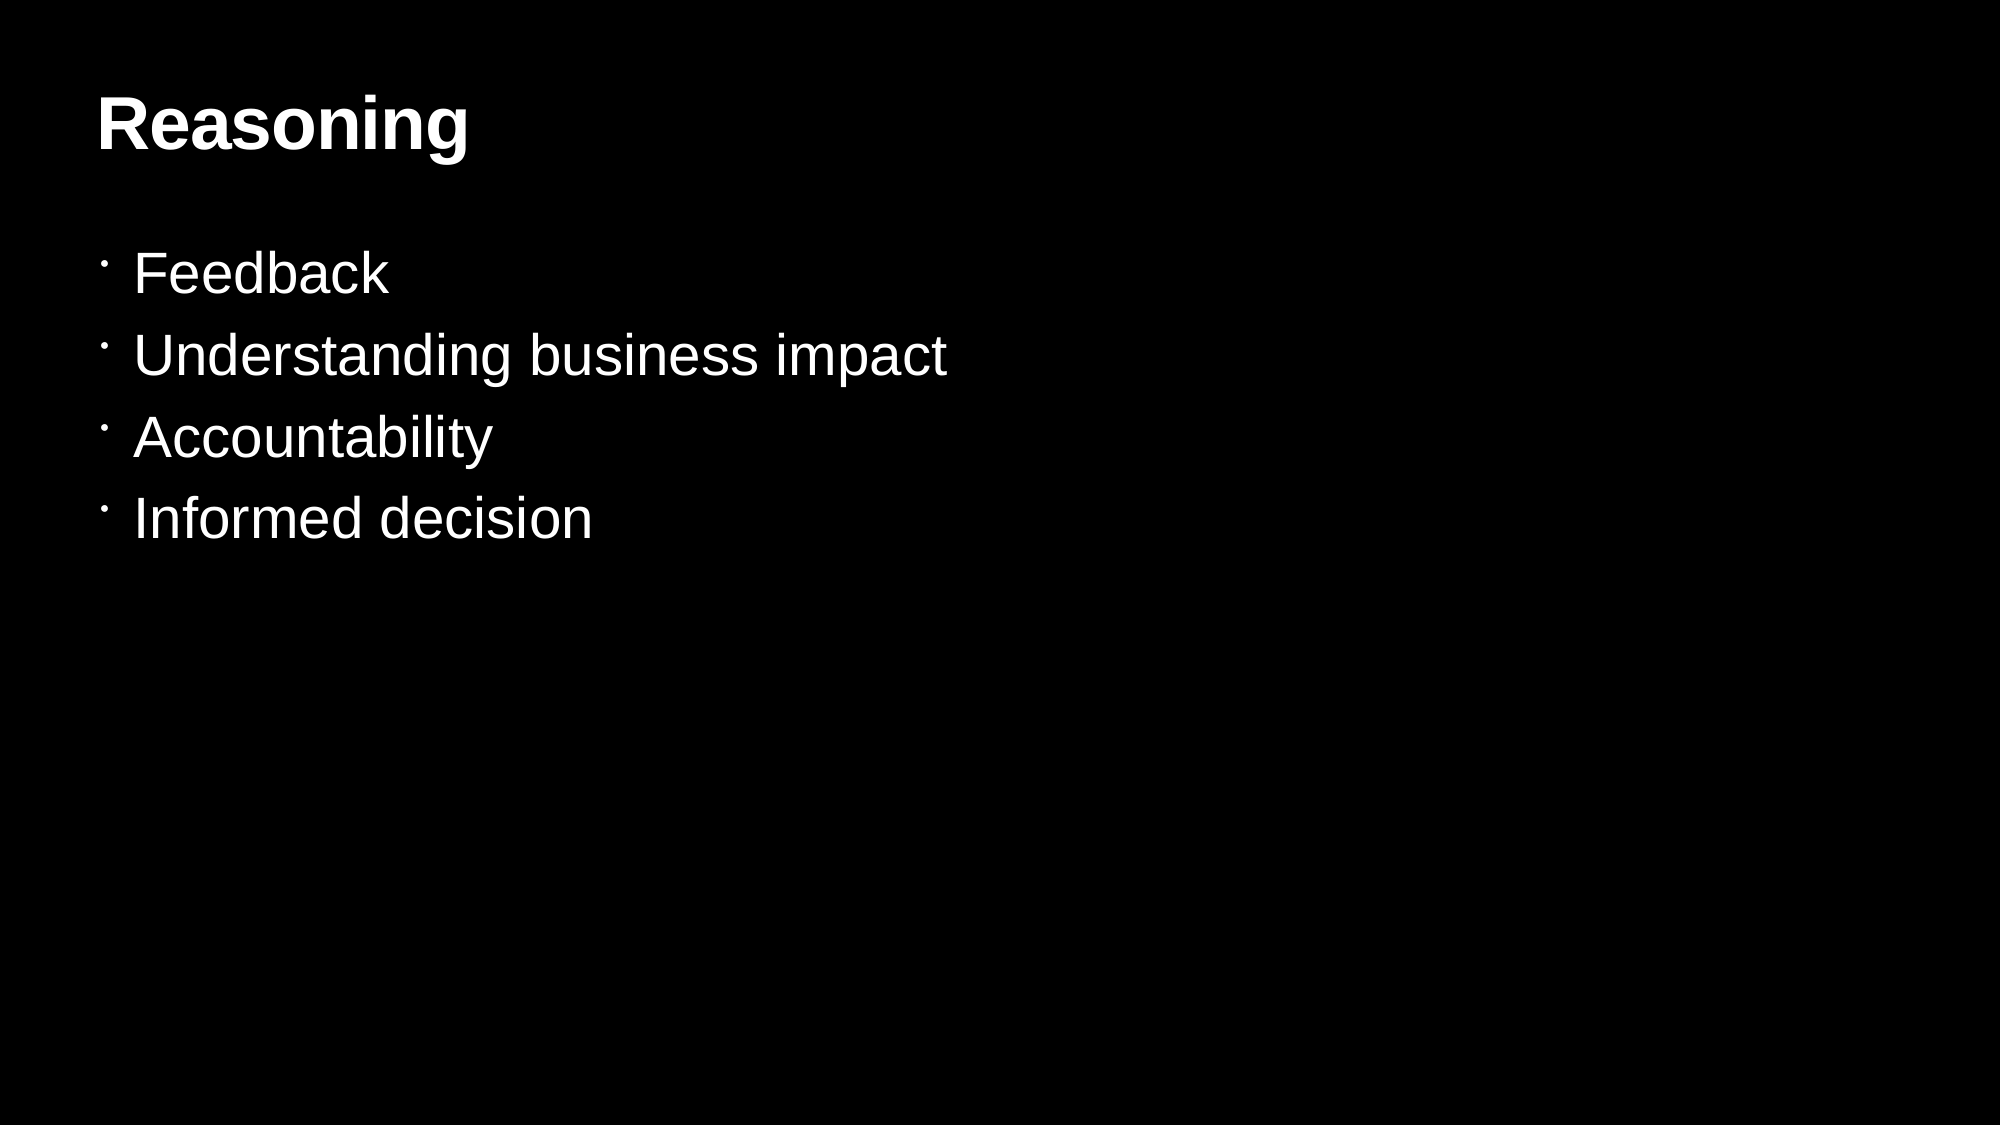

# Reasoning
Feedback
Understanding business impact
Accountability
Informed decision